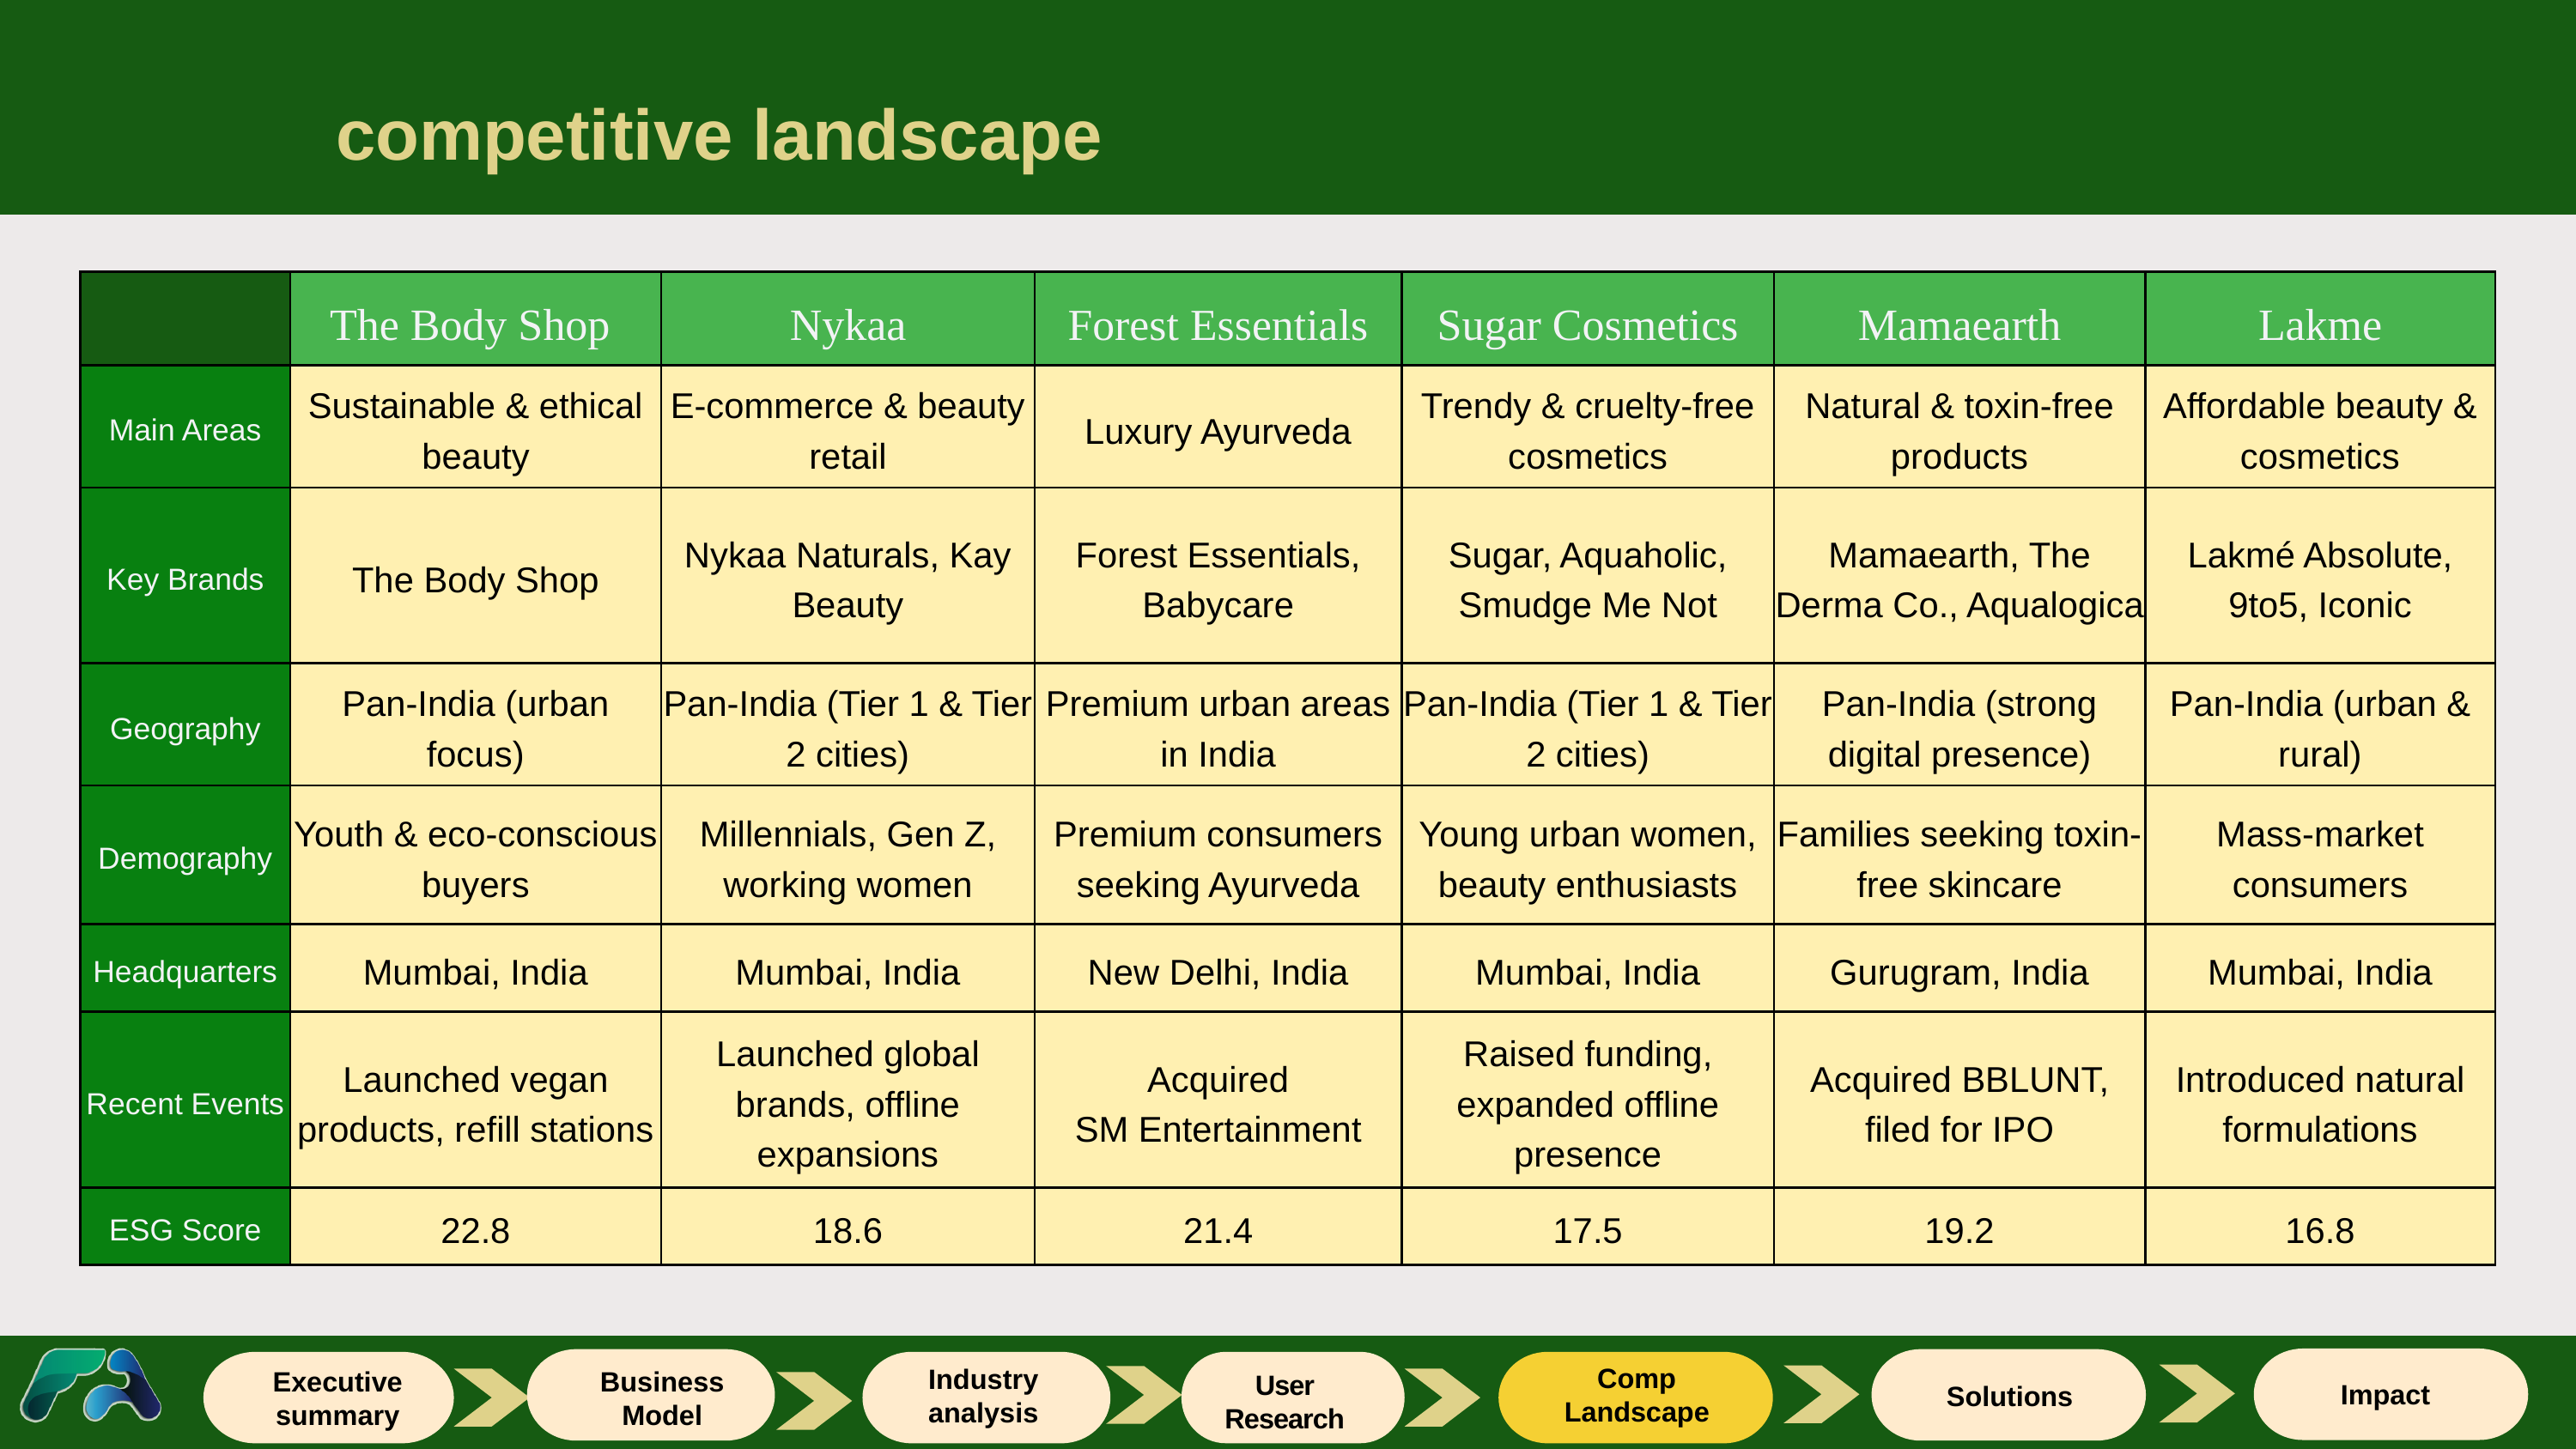

competitive landscape
|  | The Body Shop | Nykaa | Forest Essentials | Sugar Cosmetics | Mamaearth | Lakme |
| --- | --- | --- | --- | --- | --- | --- |
| Main Areas | Sustainable & ethical beauty | E-commerce & beauty retail | Luxury Ayurveda | Trendy & cruelty-free cosmetics | Natural & toxin-free products | Affordable beauty & cosmetics |
| Key Brands | The Body Shop | Nykaa Naturals, Kay Beauty | Forest Essentials, Babycare | Sugar, Aquaholic, Smudge Me Not | Mamaearth, The Derma Co., Aqualogica | Lakmé Absolute, 9to5, Iconic |
| Geography | Pan-India (urban focus) | Pan-India (Tier 1 & Tier 2 cities) | Premium urban areas in India | Pan-India (Tier 1 & Tier 2 cities) | Pan-India (strong digital presence) | Pan-India (urban & rural) |
| Demography | Youth & eco-conscious buyers | Millennials, Gen Z, working women | Premium consumers seeking Ayurveda | Young urban women, beauty enthusiasts | Families seeking toxin-free skincare | Mass-market consumers |
| Headquarters | Mumbai, India | Mumbai, India | New Delhi, India | Mumbai, India | Gurugram, India | Mumbai, India |
| Recent Events | Launched vegan products, refill stations | Launched global brands, offline expansions | Acquired SM Entertainment | Raised funding, expanded offline presence | Acquired BBLUNT, filed for IPO | Introduced natural formulations |
| ESG Score | 22.8 | 18.6 | 21.4 | 17.5 | 19.2 | 16.8 |

Comp Landscape
Industry
analysis
Executive summary
Business Model

User Research

Impact
Solutions